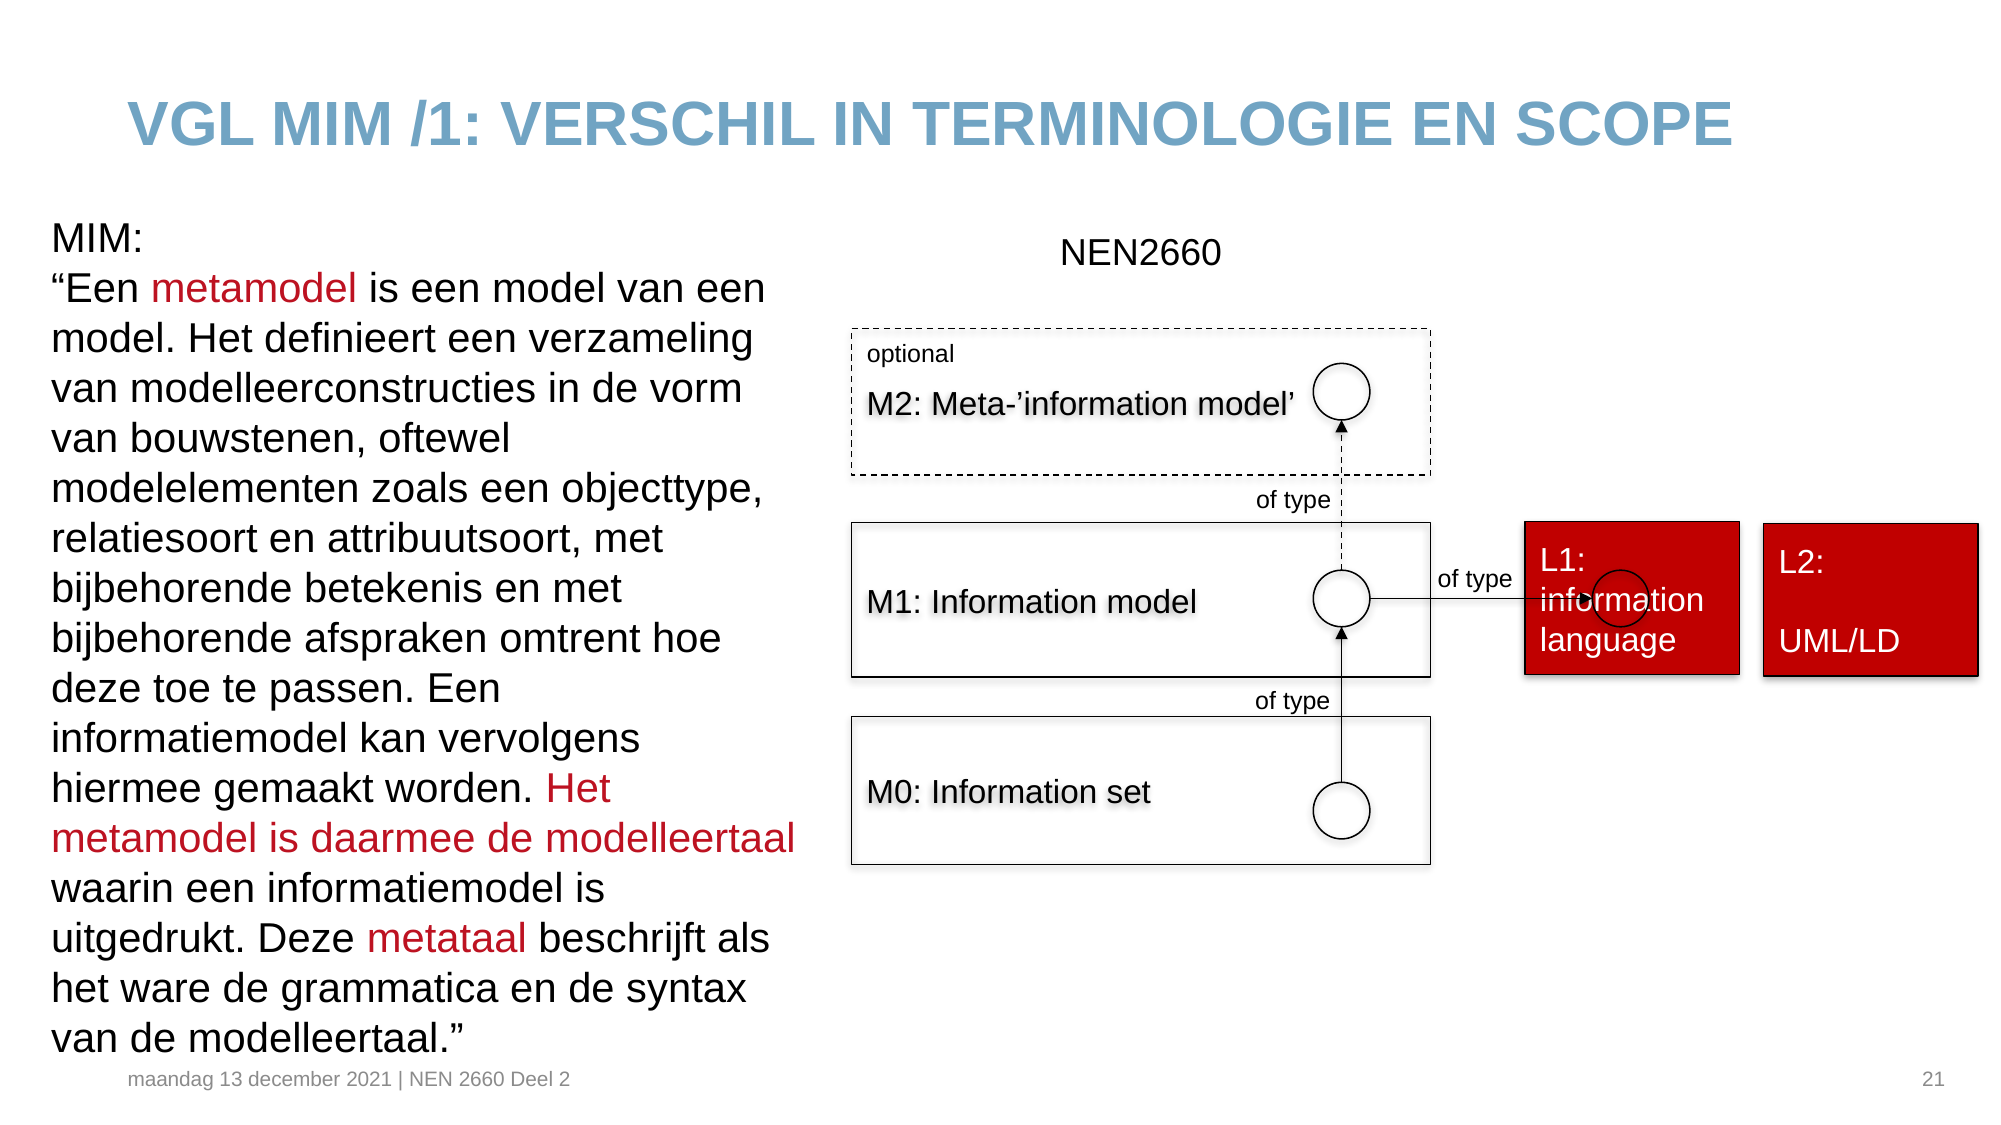

# Vgl MIM /1: verschil in terminologie en scope
MIM:
“Een metamodel is een model van een model. Het definieert een verzameling van modelleerconstructies in de vorm van bouwstenen, oftewel modelelementen zoals een objecttype, relatiesoort en attribuutsoort, met bijbehorende betekenis en met bijbehorende afspraken omtrent hoe deze toe te passen. Een informatiemodel kan vervolgens hiermee gemaakt worden. Het metamodel is daarmee de modelleertaal waarin een informatiemodel is uitgedrukt. Deze metataal beschrijft als het ware de grammatica en de syntax van de modelleertaal.”
NEN2660
M2: Meta-’information model’
optional

of type

L1:
information
language

M1: Information model

L2:

UML/LD

of type

of type
M0: Information set

maandag 13 december 2021 | NEN 2660 Deel 2
21